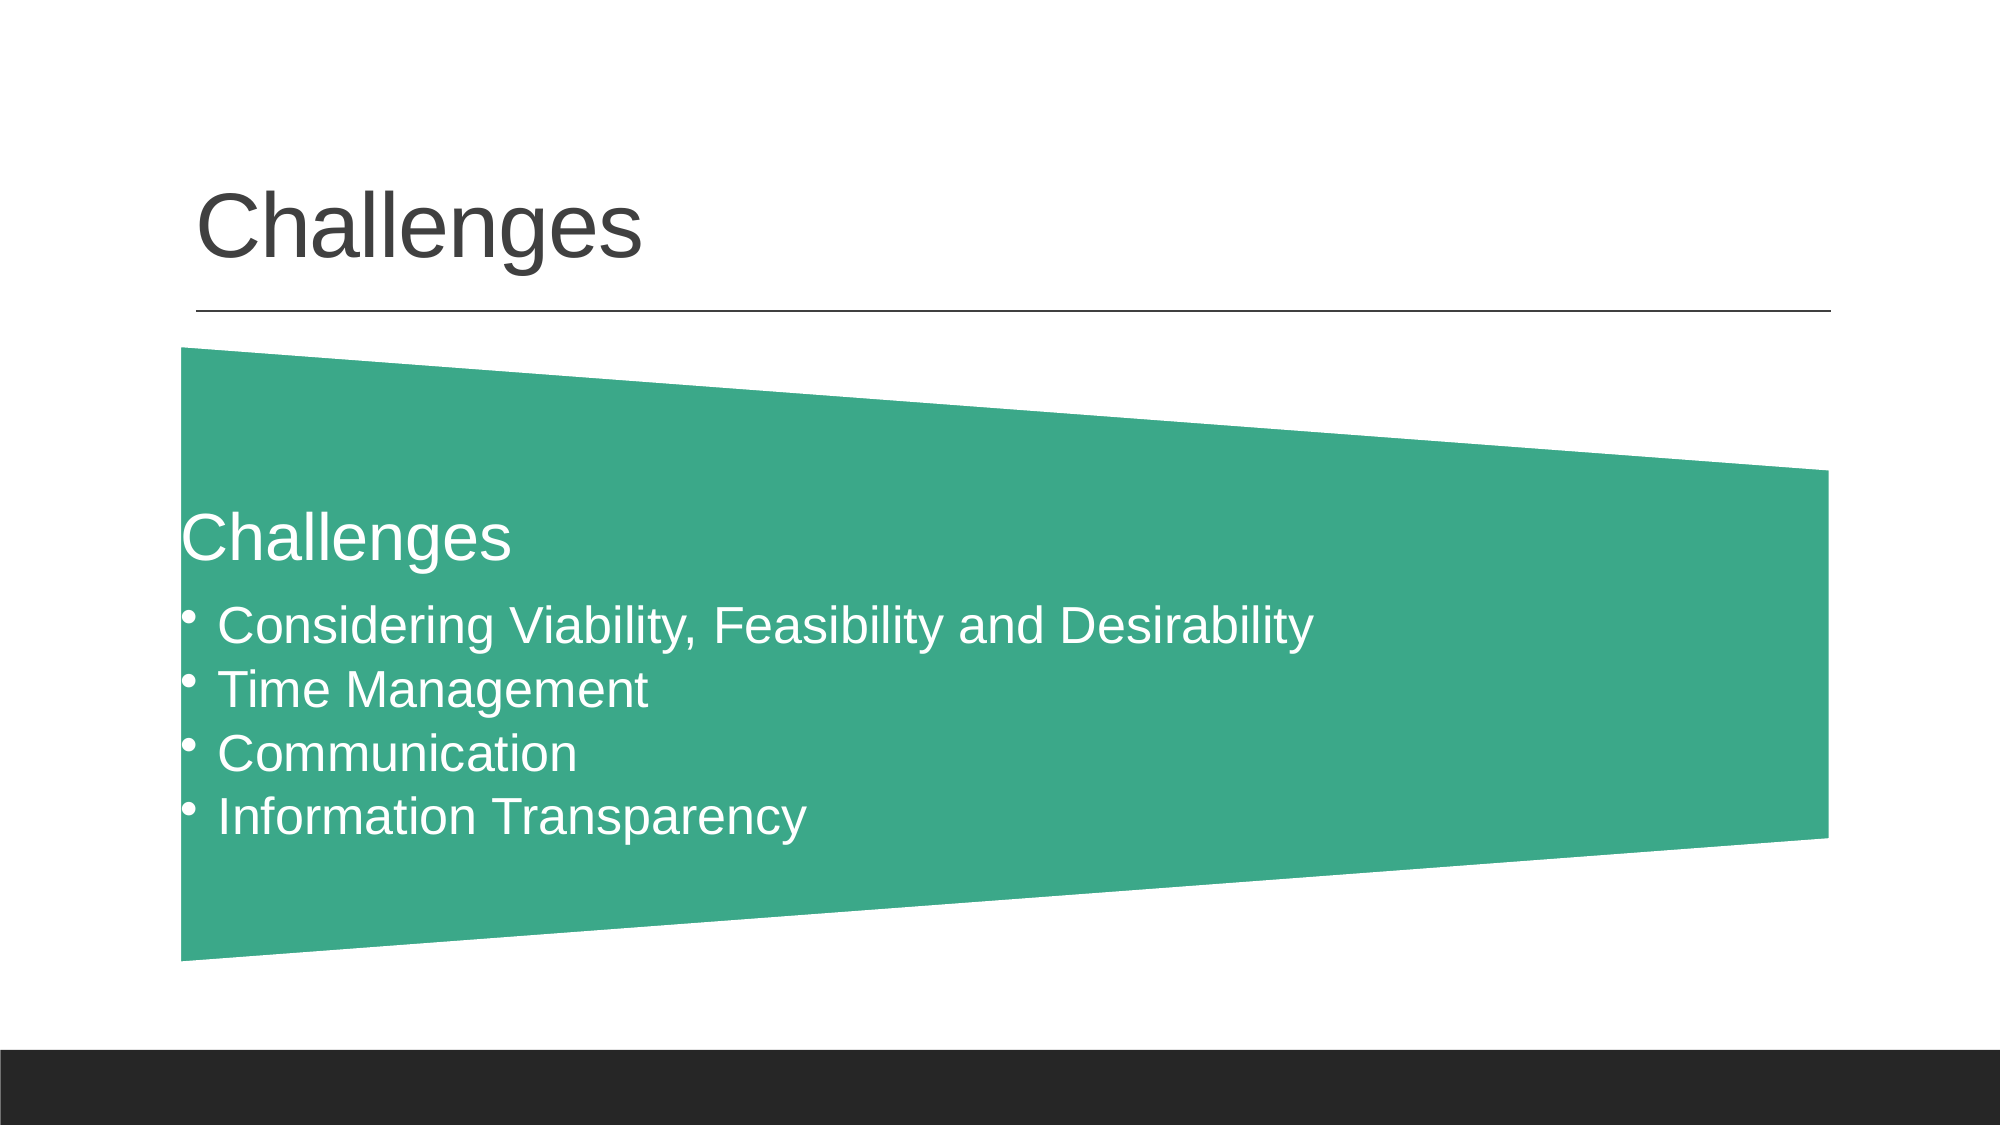

# Challenges
Challenges
Considering Viability, Feasibility and Desirability
Time Management
Communication
Information Transparency